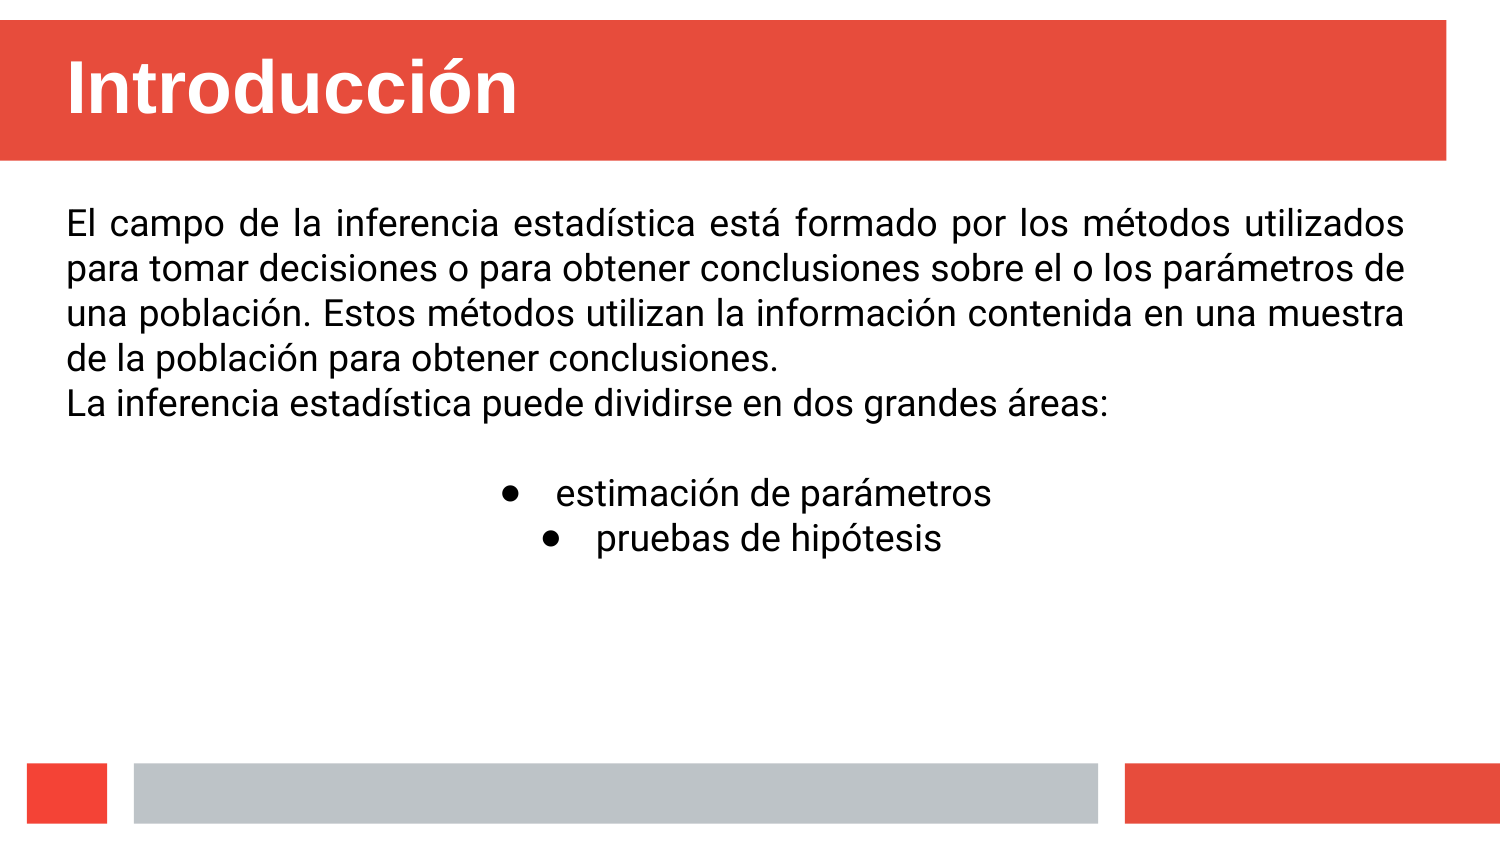

# Introducción
El campo de la inferencia estadística está formado por los métodos utilizados para tomar decisiones o para obtener conclusiones sobre el o los parámetros de una población. Estos métodos utilizan la información contenida en una muestra de la población para obtener conclusiones.
La inferencia estadística puede dividirse en dos grandes áreas:

estimación de parámetros
pruebas de hipótesis